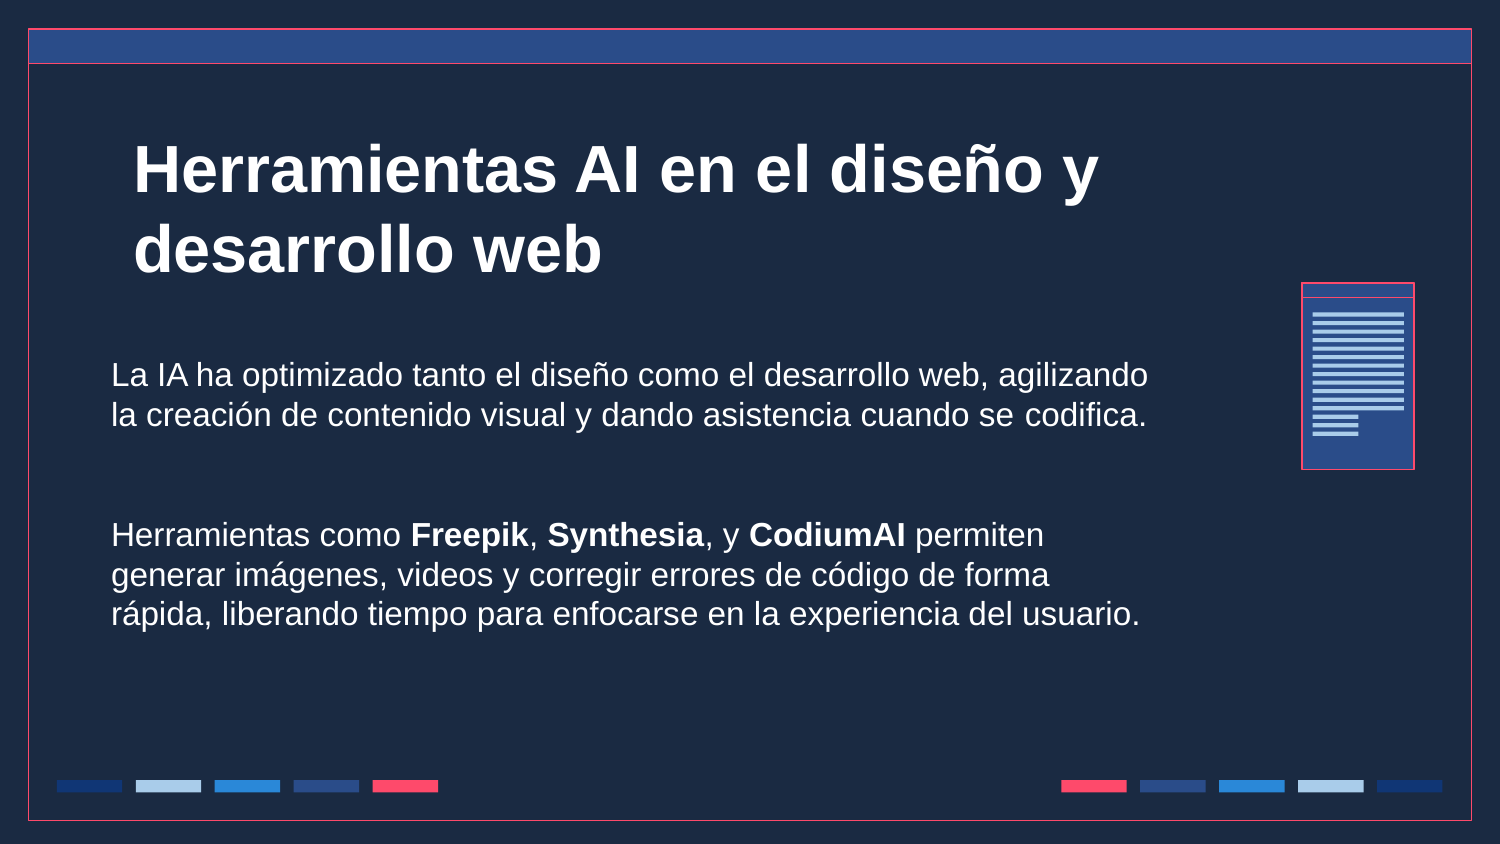

# Herramientas AI en el diseño y desarrollo web

La IA ha optimizado tanto el diseño como el desarrollo web, agilizando la creación de contenido visual y dando asistencia cuando se codifica.

Herramientas como Freepik, Synthesia, y CodiumAI permiten generar imágenes, videos y corregir errores de código de forma rápida, liberando tiempo para enfocarse en la experiencia del usuario.